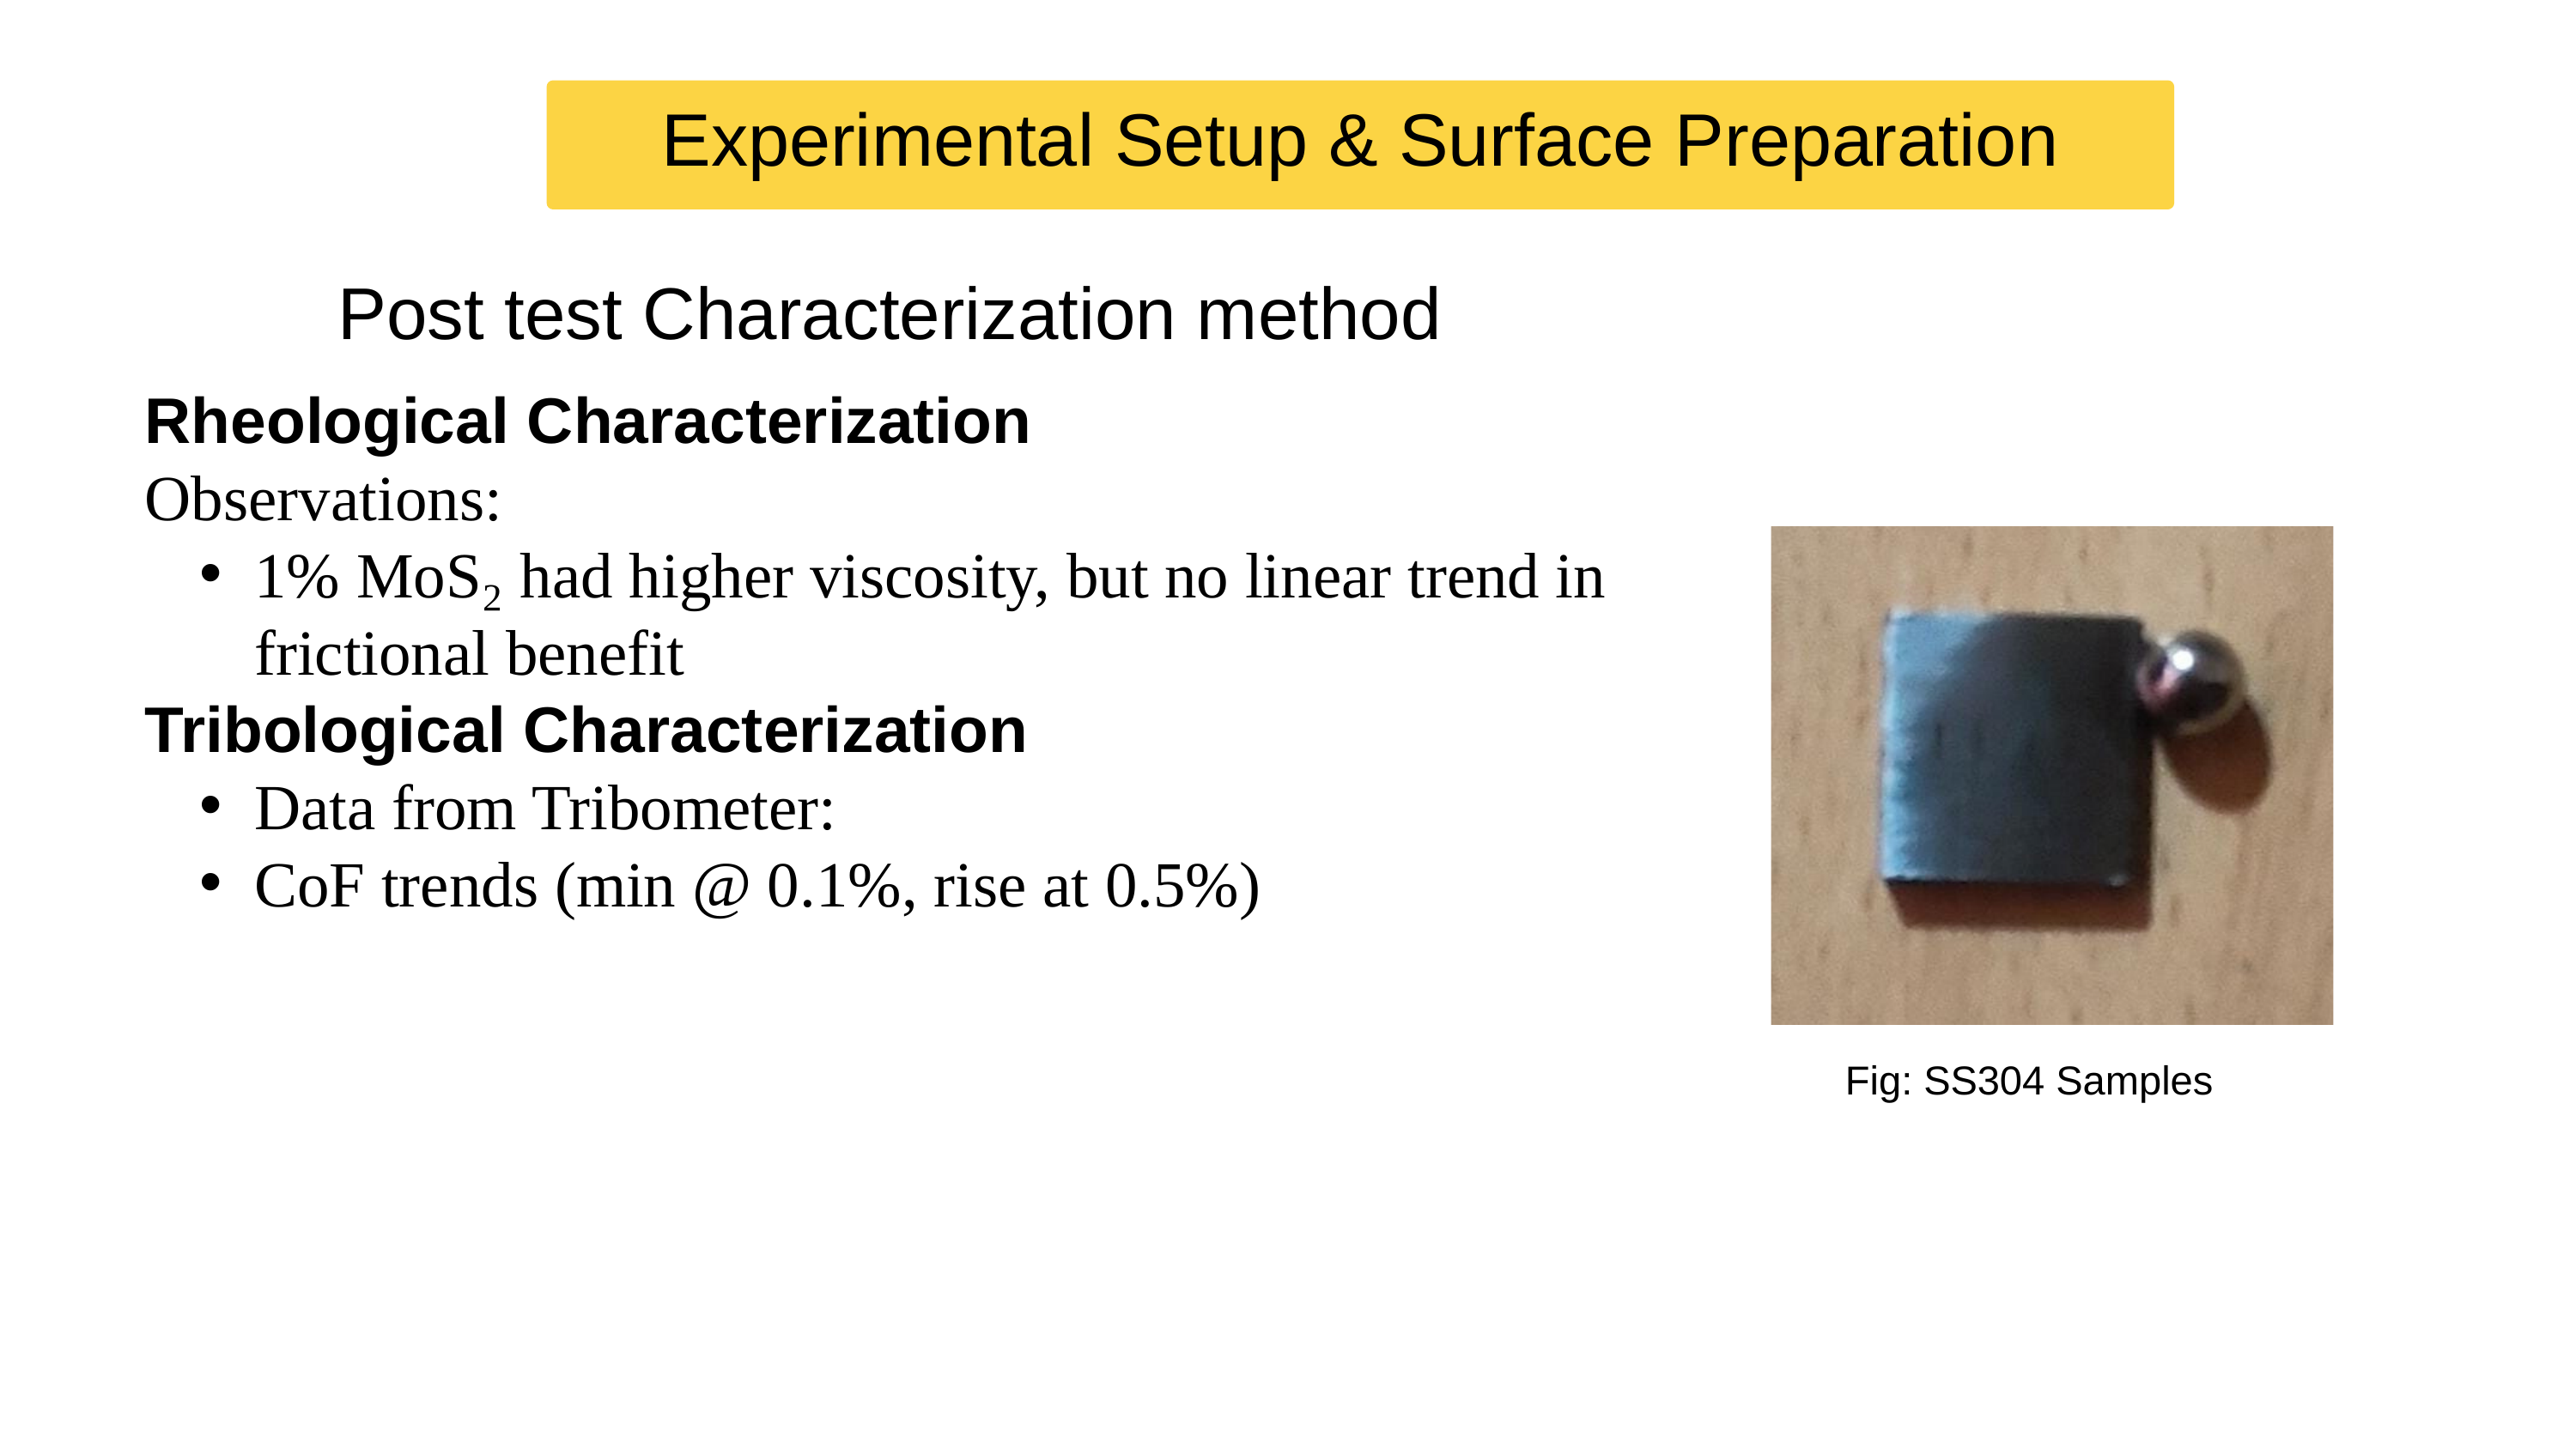

Experimental Setup & Surface Preparation
Post test Characterization method
Rheological Characterization
Observations:
1% MoS₂ had higher viscosity, but no linear trend in frictional benefit
Tribological Characterization
Data from Tribometer:
CoF trends (min @ 0.1%, rise at 0.5%)

Fig: SS304 Samples